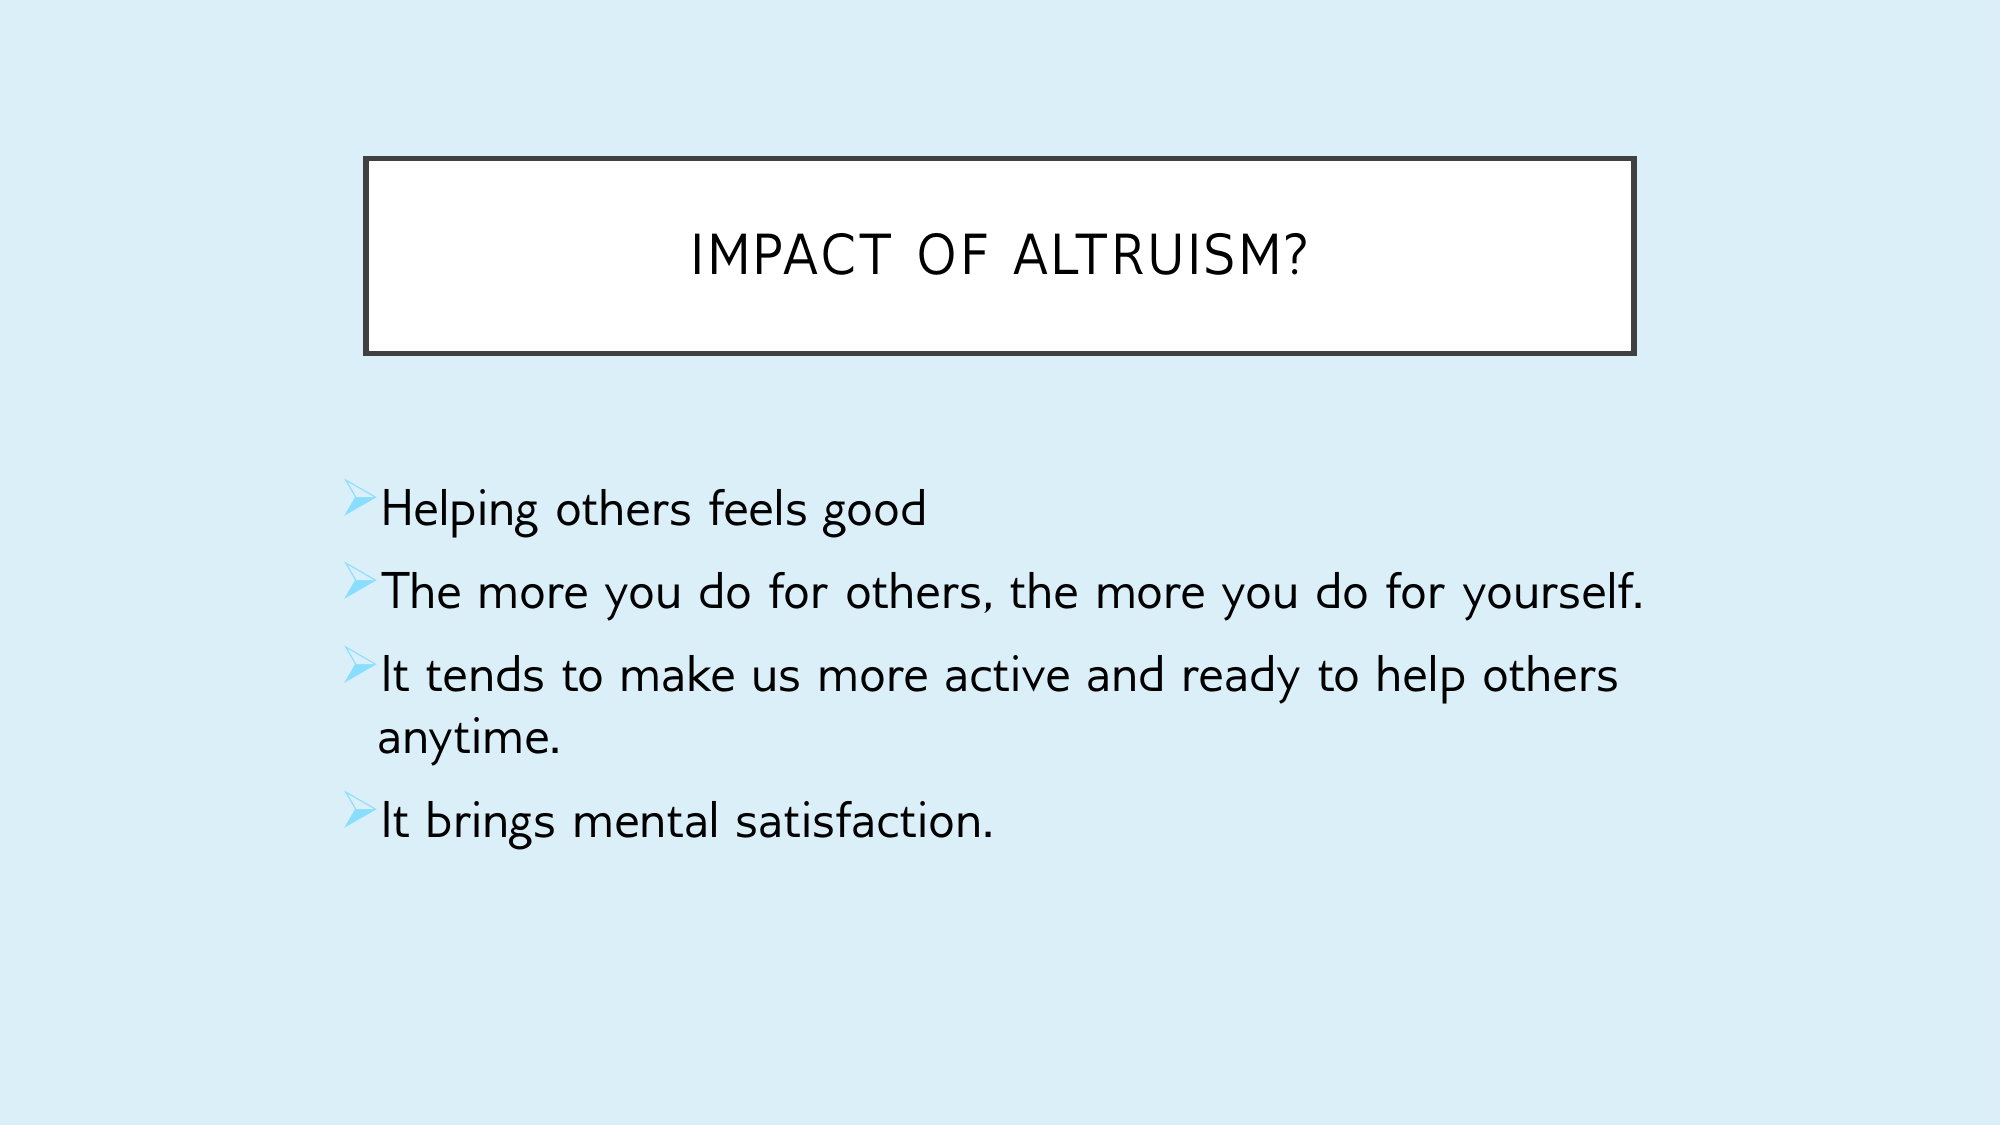

# Impact of Altruism?
Helping others feels good
The more you do for others, the more you do for yourself.
It tends to make us more active and ready to help others anytime.
It brings mental satisfaction.